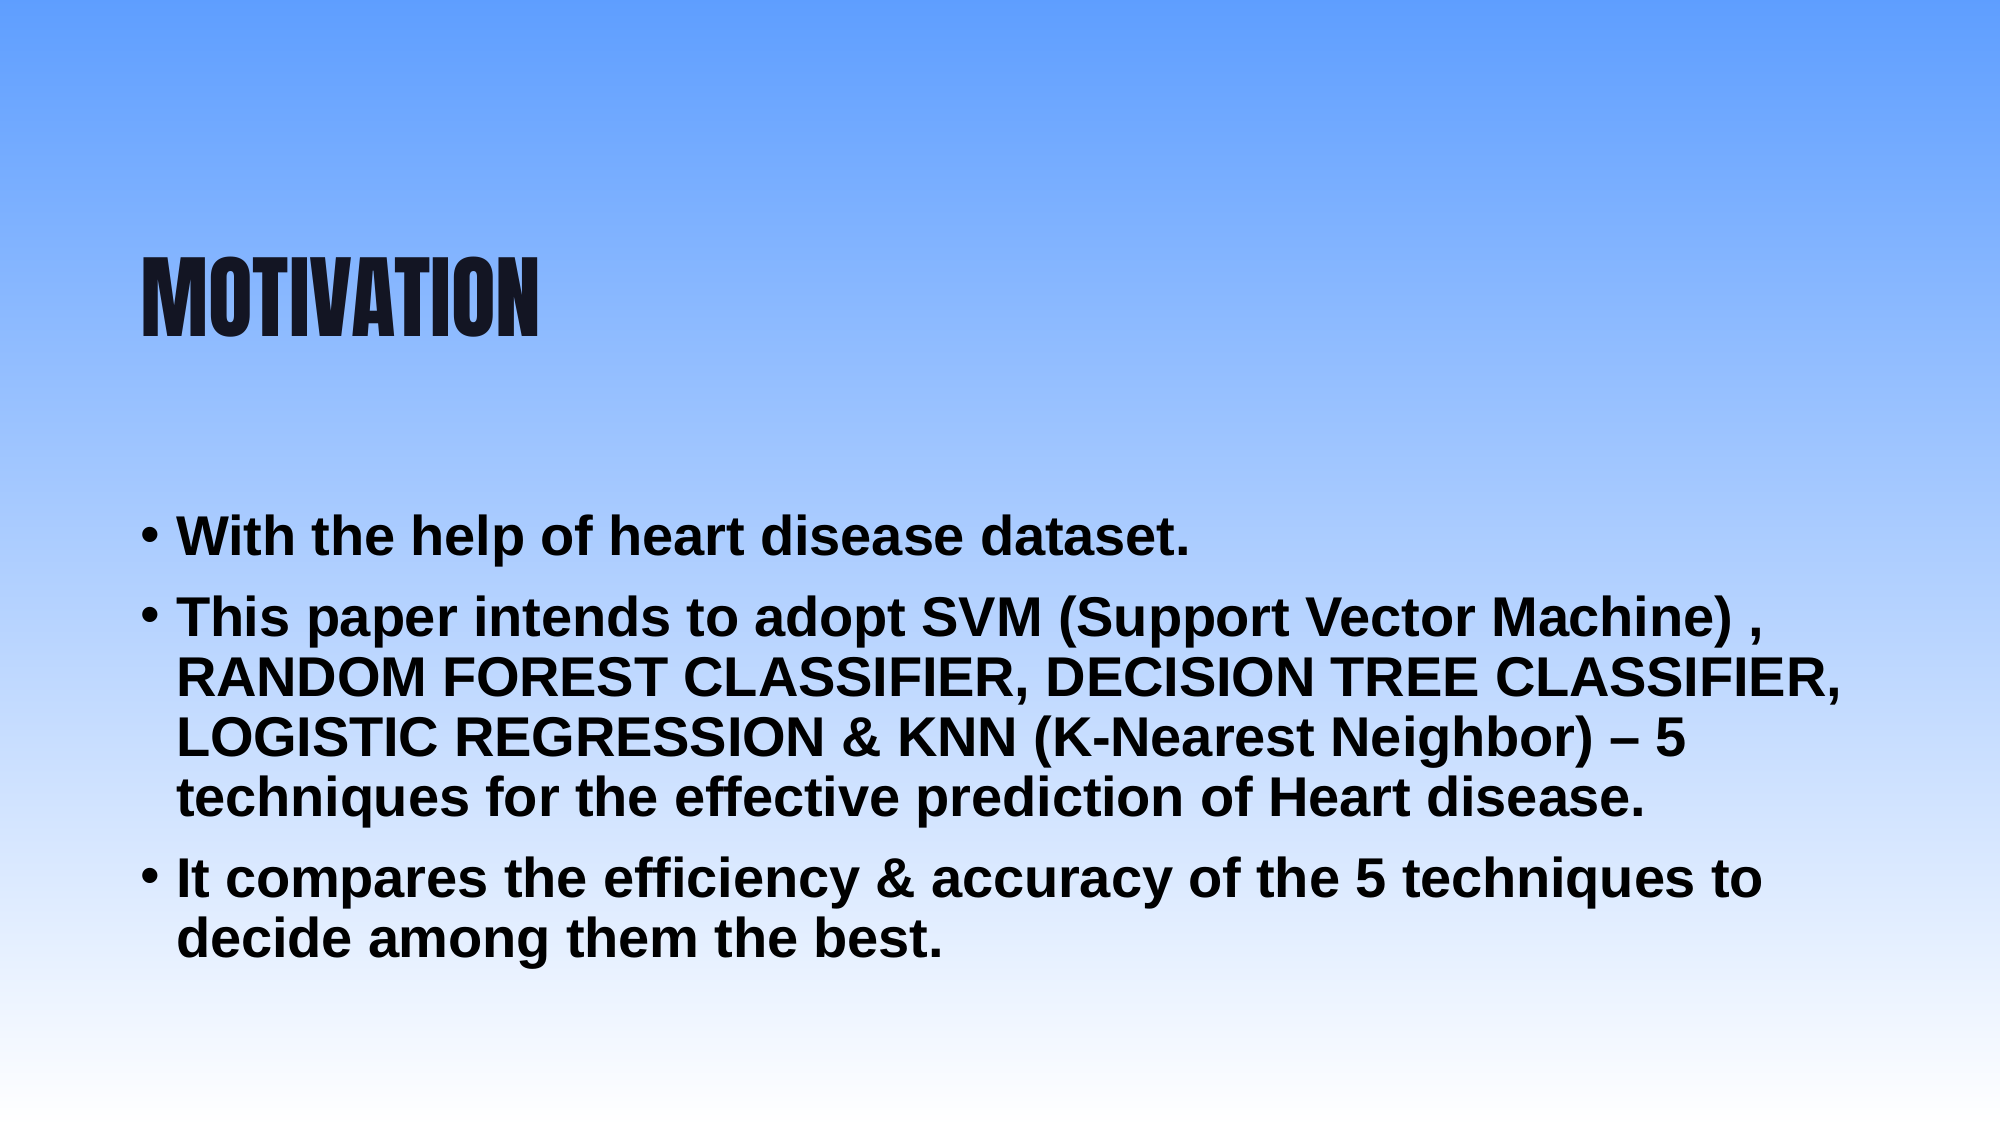

# MOTIVATION

With the help of heart disease dataset.
This paper intends to adopt SVM (Support Vector Machine) , RANDOM FOREST CLASSIFIER, DECISION TREE CLASSIFIER, LOGISTIC REGRESSION & KNN (K-Nearest Neighbor) – 5 techniques for the effective prediction of Heart disease.
It compares the efficiency & accuracy of the 5 techniques to decide among them the best.